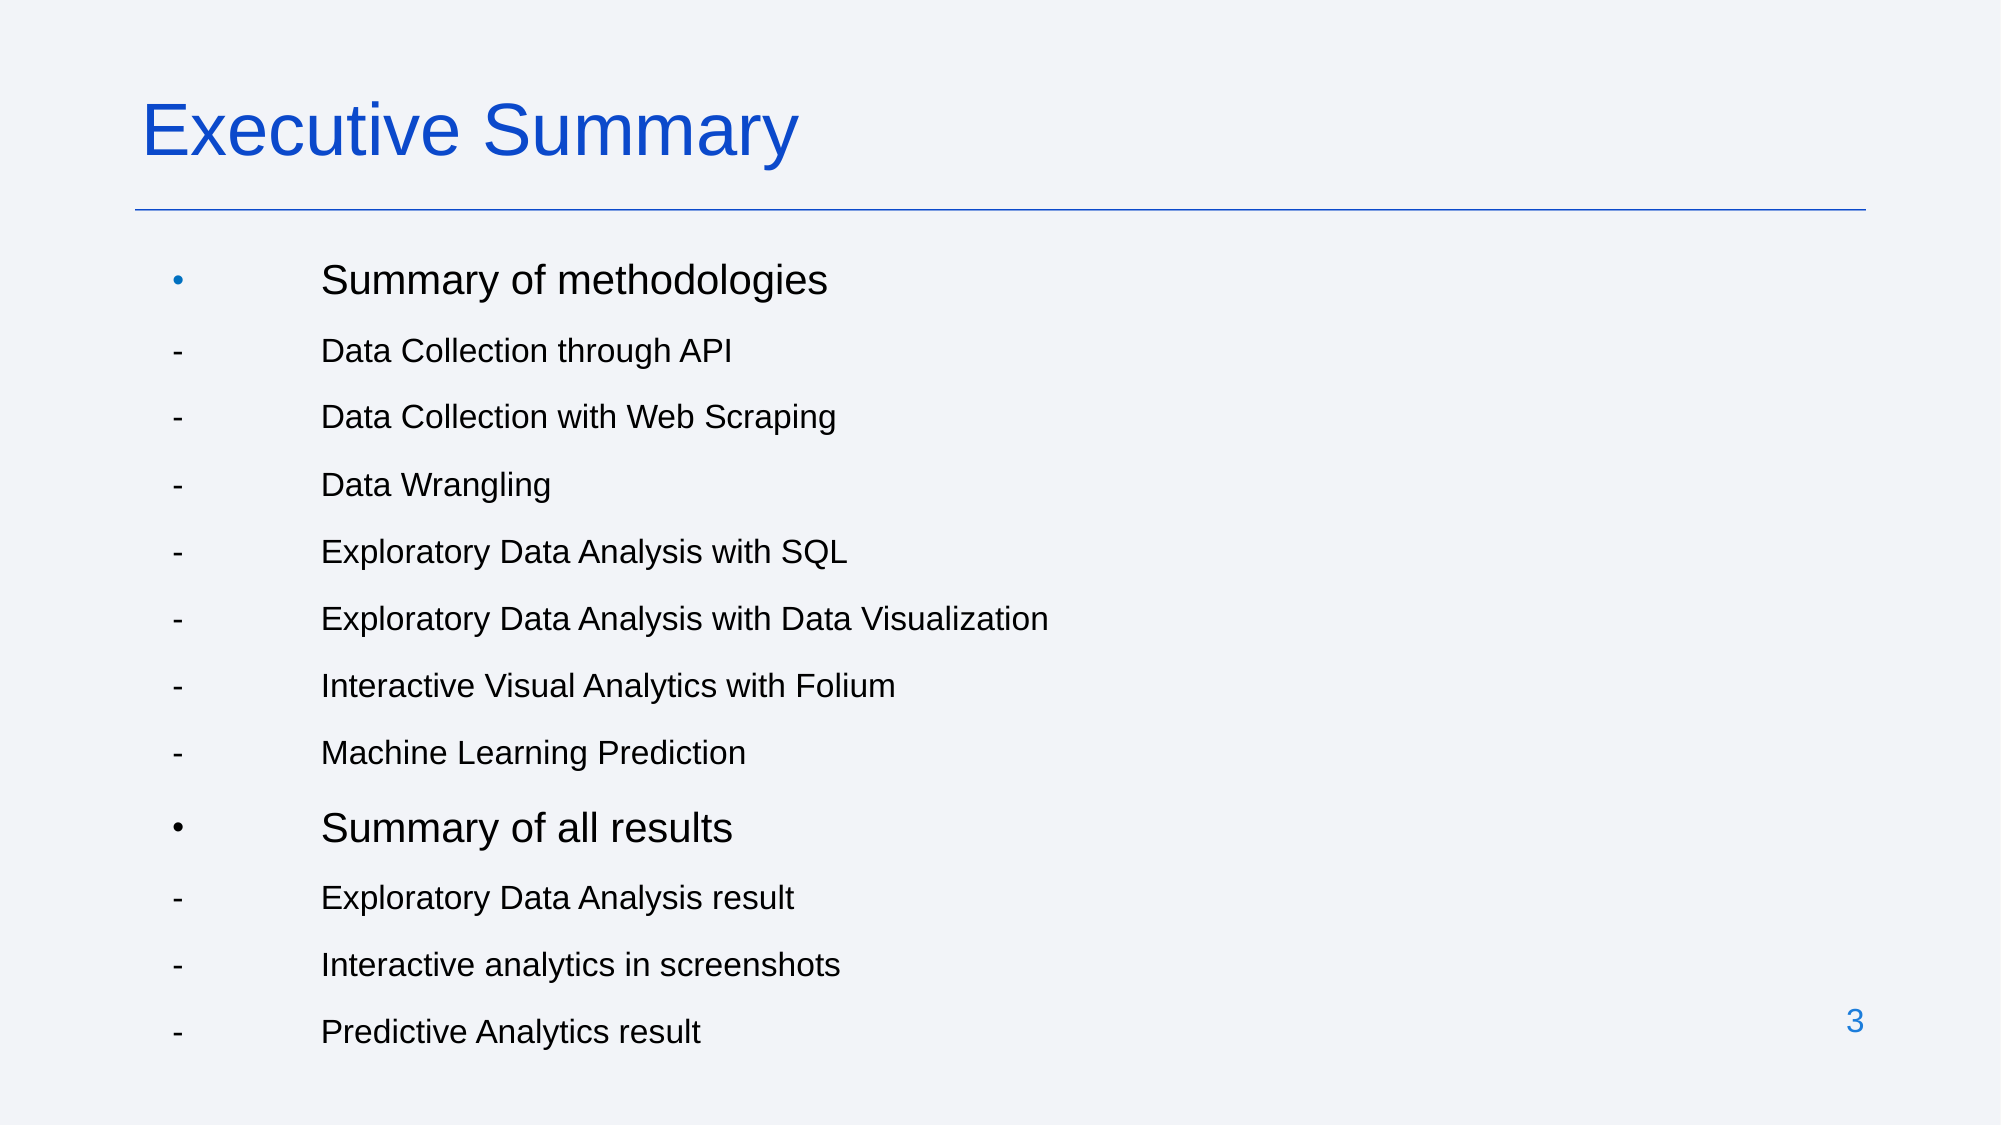

Executive Summary
•	Summary of methodologies
-	Data Collection through API
-	Data Collection with Web Scraping
-	Data Wrangling
-	Exploratory Data Analysis with SQL
-	Exploratory Data Analysis with Data Visualization
-	Interactive Visual Analytics with Folium
-	Machine Learning Prediction
•	Summary of all results
-	Exploratory Data Analysis result
-	Interactive analytics in screenshots
-	Predictive Analytics result

3